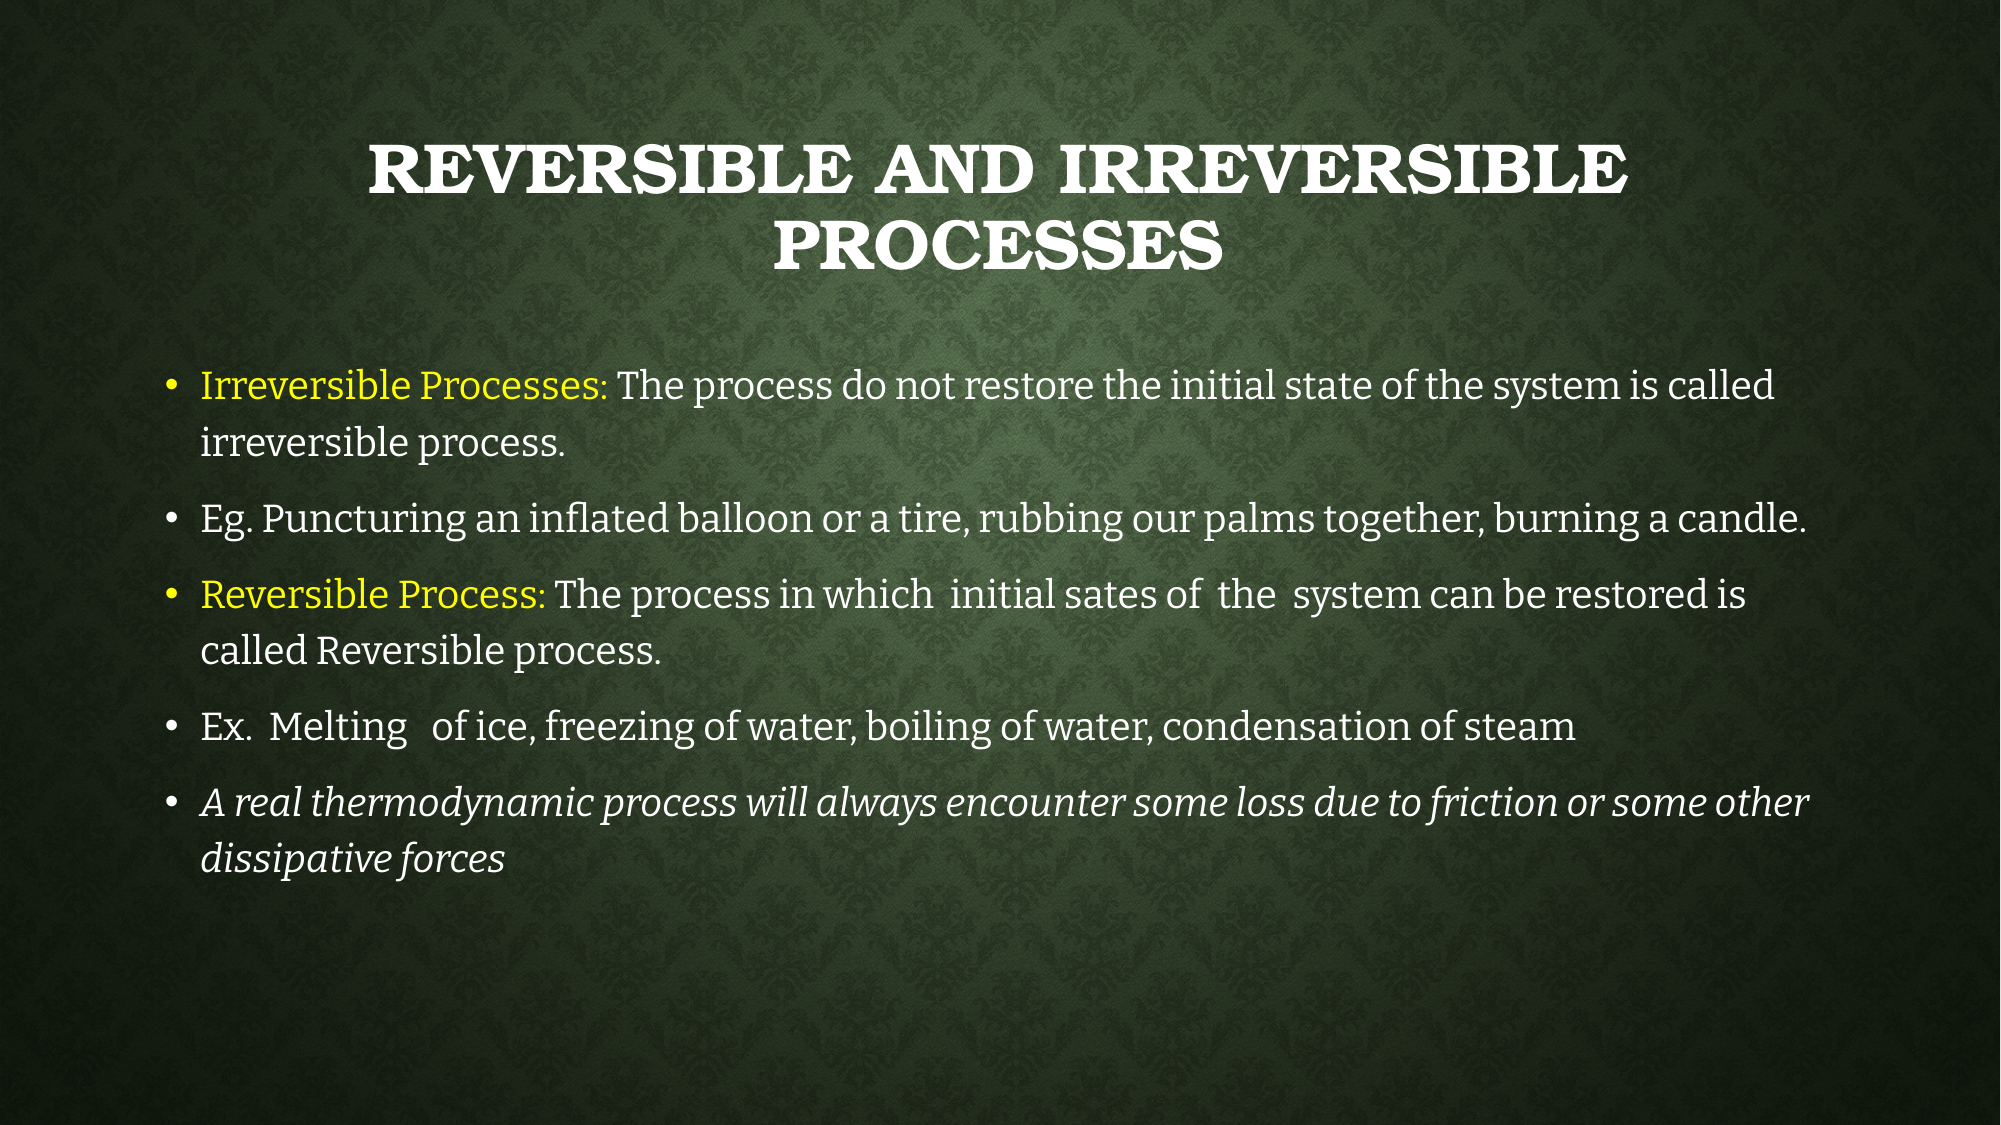

# Reversible and Irreversible Processes
Irreversible Processes: The process do not restore the initial state of the system is called  irreversible process.
Eg. Puncturing an inflated balloon or a tire, rubbing our palms together, burning a candle.
Reversible Process: The process in which  initial sates of  the  system can be restored is called Reversible process.
Ex.  Melting   of ice, freezing of water, boiling of water, condensation of steam
A real thermodynamic process will always encounter some loss due to friction or some other dissipative forces